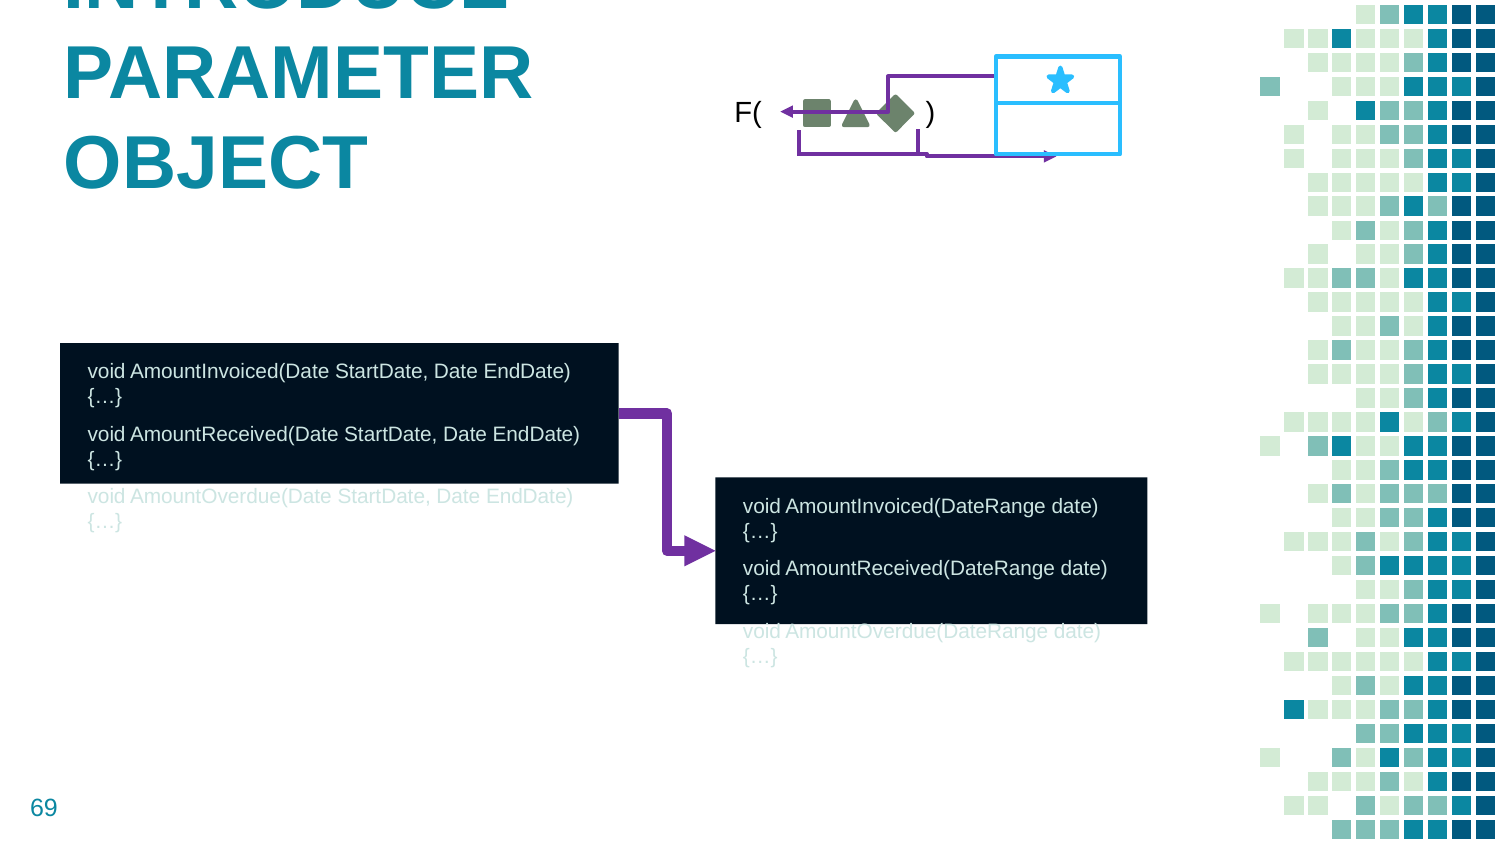

# INTRODUCE PARAMETER OBJECT

F(	     )

void AmountInvoiced(Date StartDate, Date EndDate) {…}
void AmountReceived(Date StartDate, Date EndDate) {…}
void AmountOverdue(Date StartDate, Date EndDate) {…}

void AmountInvoiced(DateRange date) {…}
void AmountReceived(DateRange date) {…}
void AmountOverdue(DateRange date) {…}
69